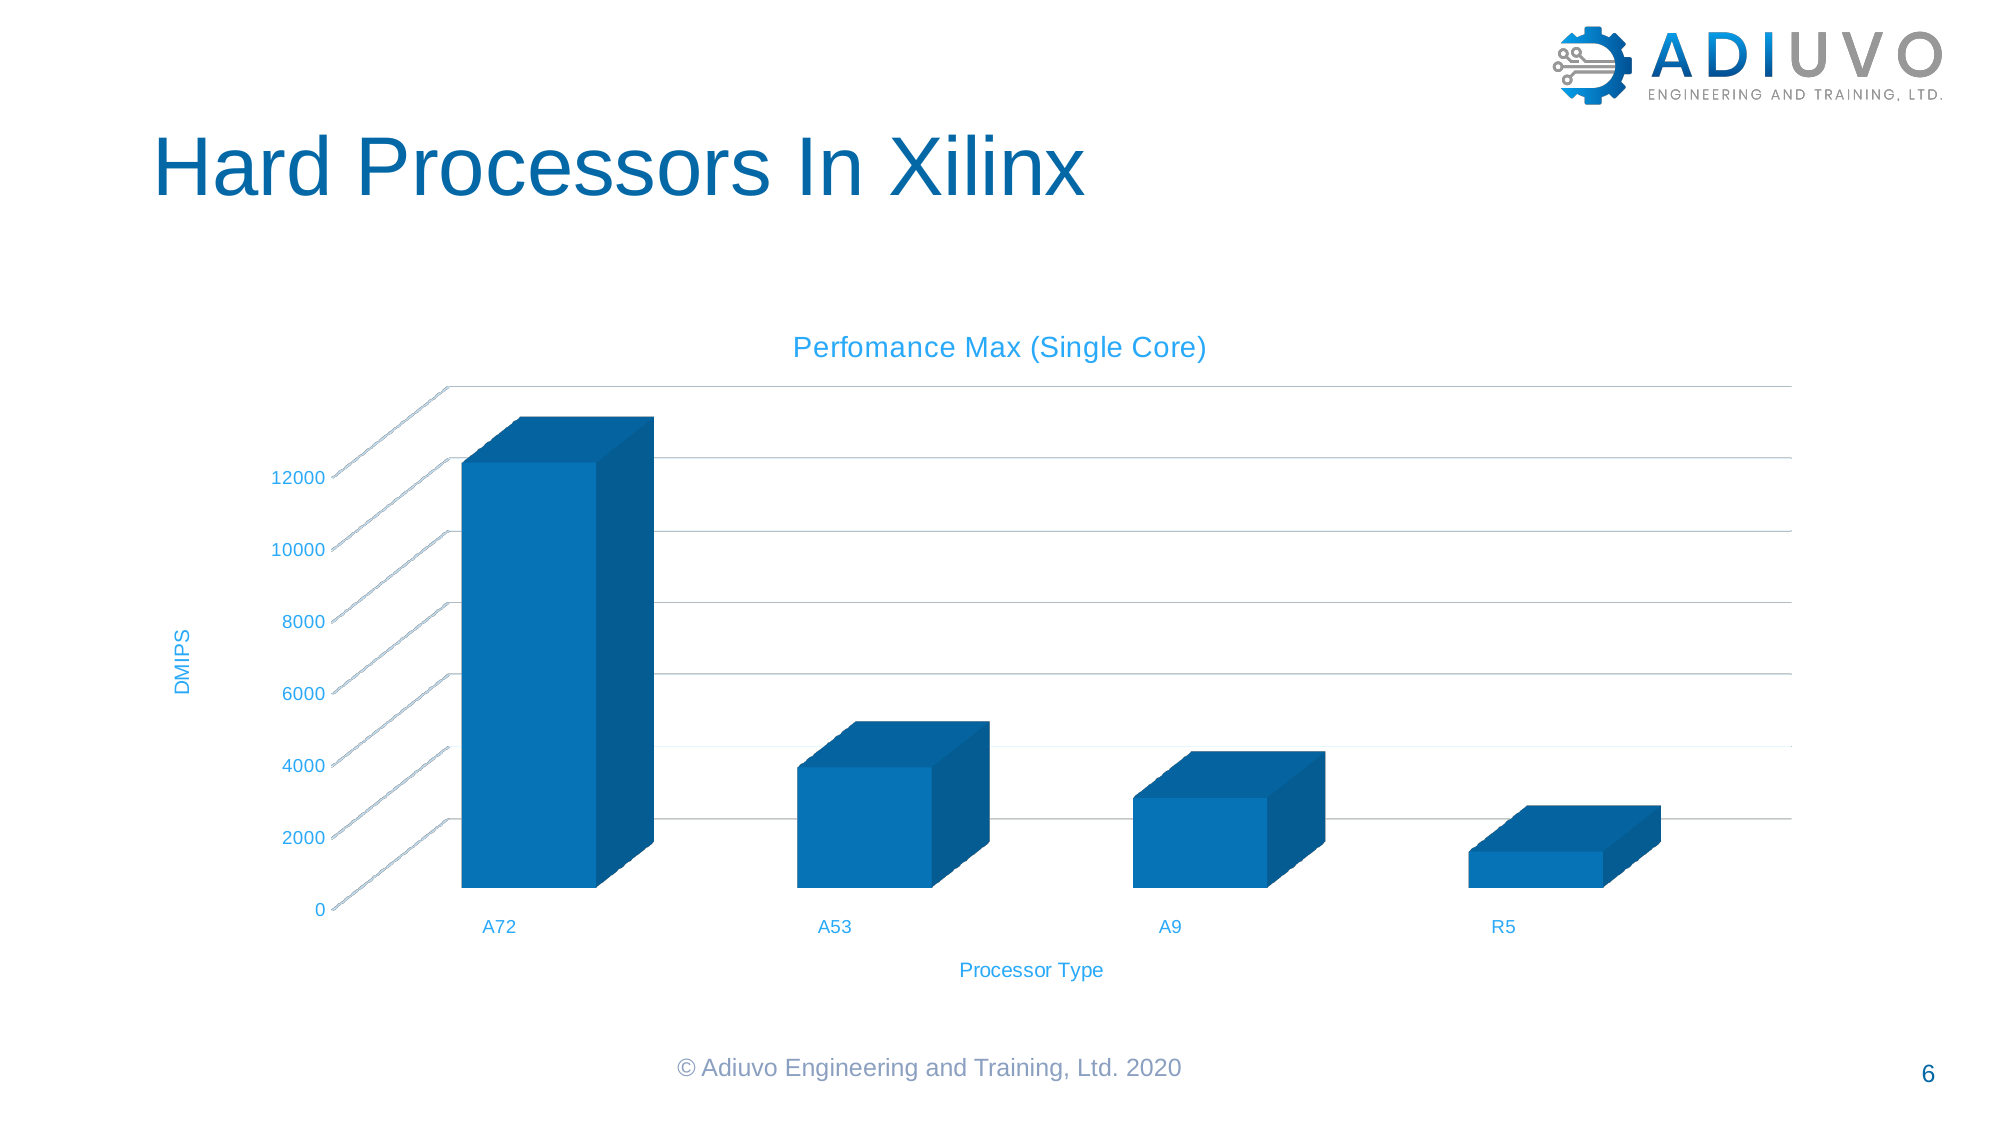

# Hard Processors In Xilinx

[unsupported chart]

© Adiuvo Engineering and Training, Ltd. 2020
6